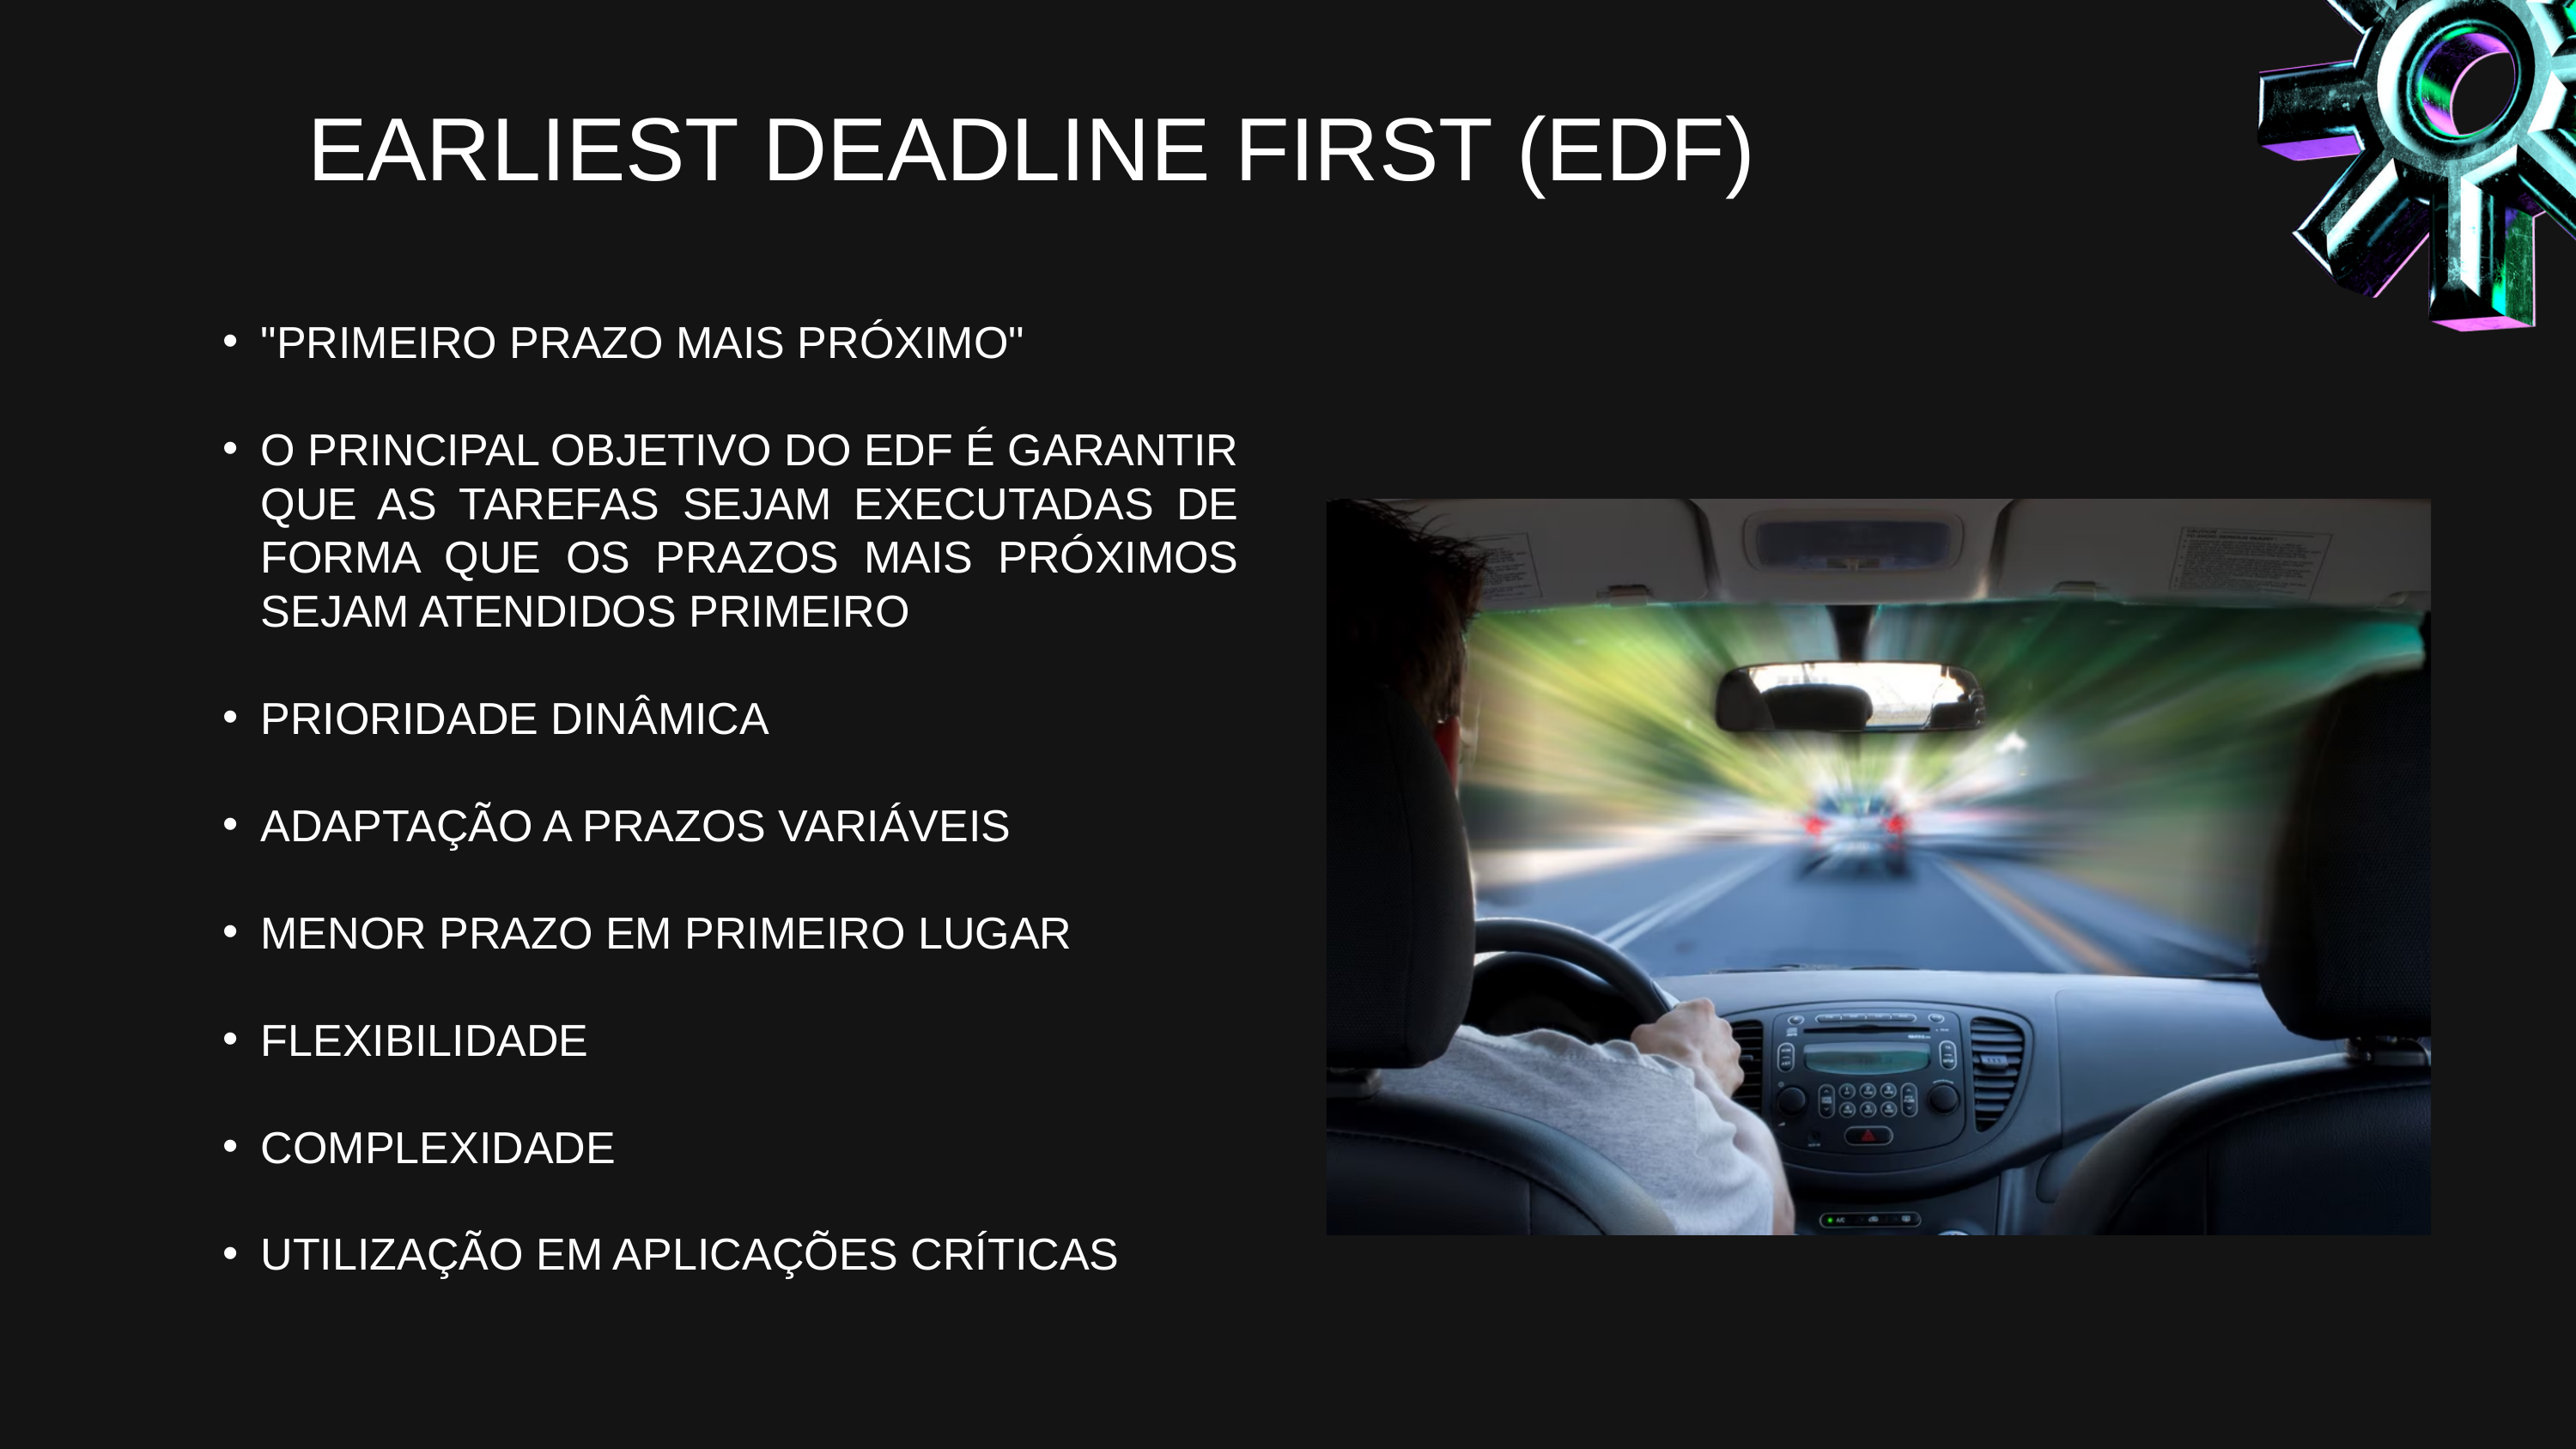

EARLIEST DEADLINE FIRST (EDF)

"PRIMEIRO PRAZO MAIS PRÓXIMO"

O PRINCIPAL OBJETIVO DO EDF É GARANTIR QUE AS TAREFAS SEJAM EXECUTADAS DE FORMA QUE OS PRAZOS MAIS PRÓXIMOS SEJAM ATENDIDOS PRIMEIRO

PRIORIDADE DINÂMICA

ADAPTAÇÃO A PRAZOS VARIÁVEIS

MENOR PRAZO EM PRIMEIRO LUGAR

FLEXIBILIDADE

COMPLEXIDADE

UTILIZAÇÃO EM APLICAÇÕES CRÍTICAS